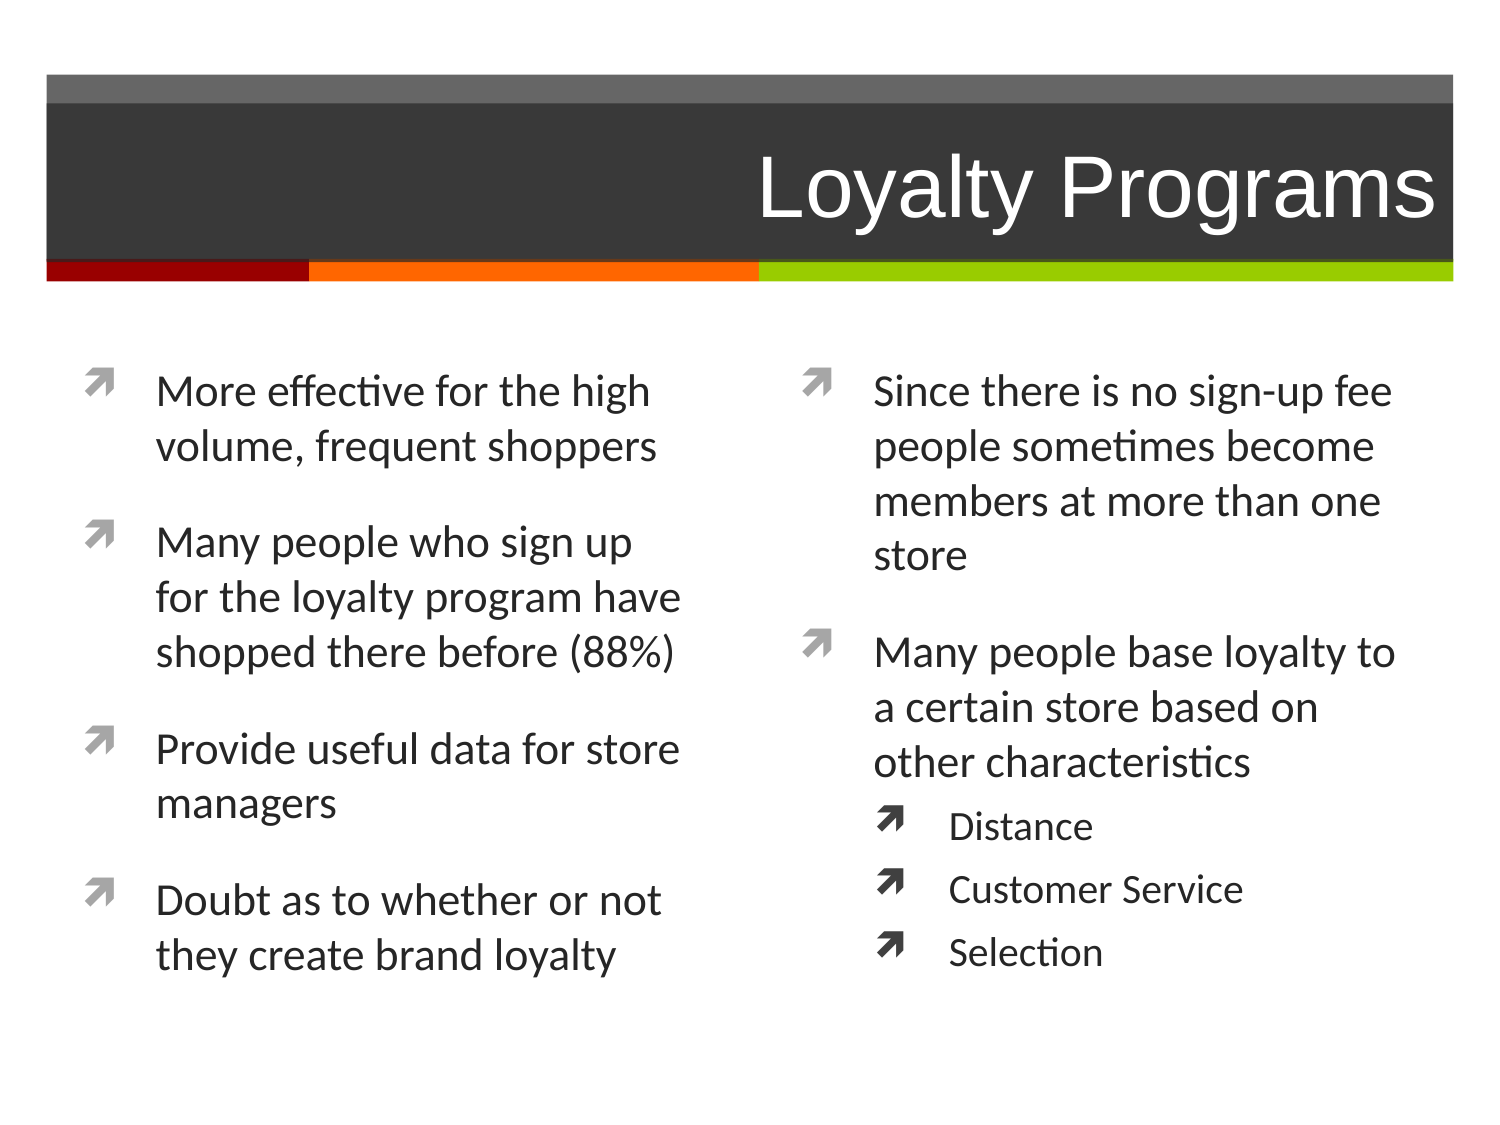

# Loyalty Programs
More effective for the high volume, frequent shoppers
Many people who sign up for the loyalty program have shopped there before (88%)
Provide useful data for store managers
Doubt as to whether or not they create brand loyalty

Since there is no sign-up fee people sometimes become members at more than one store
Many people base loyalty to a certain store based on other characteristics
Distance
Customer Service
Selection